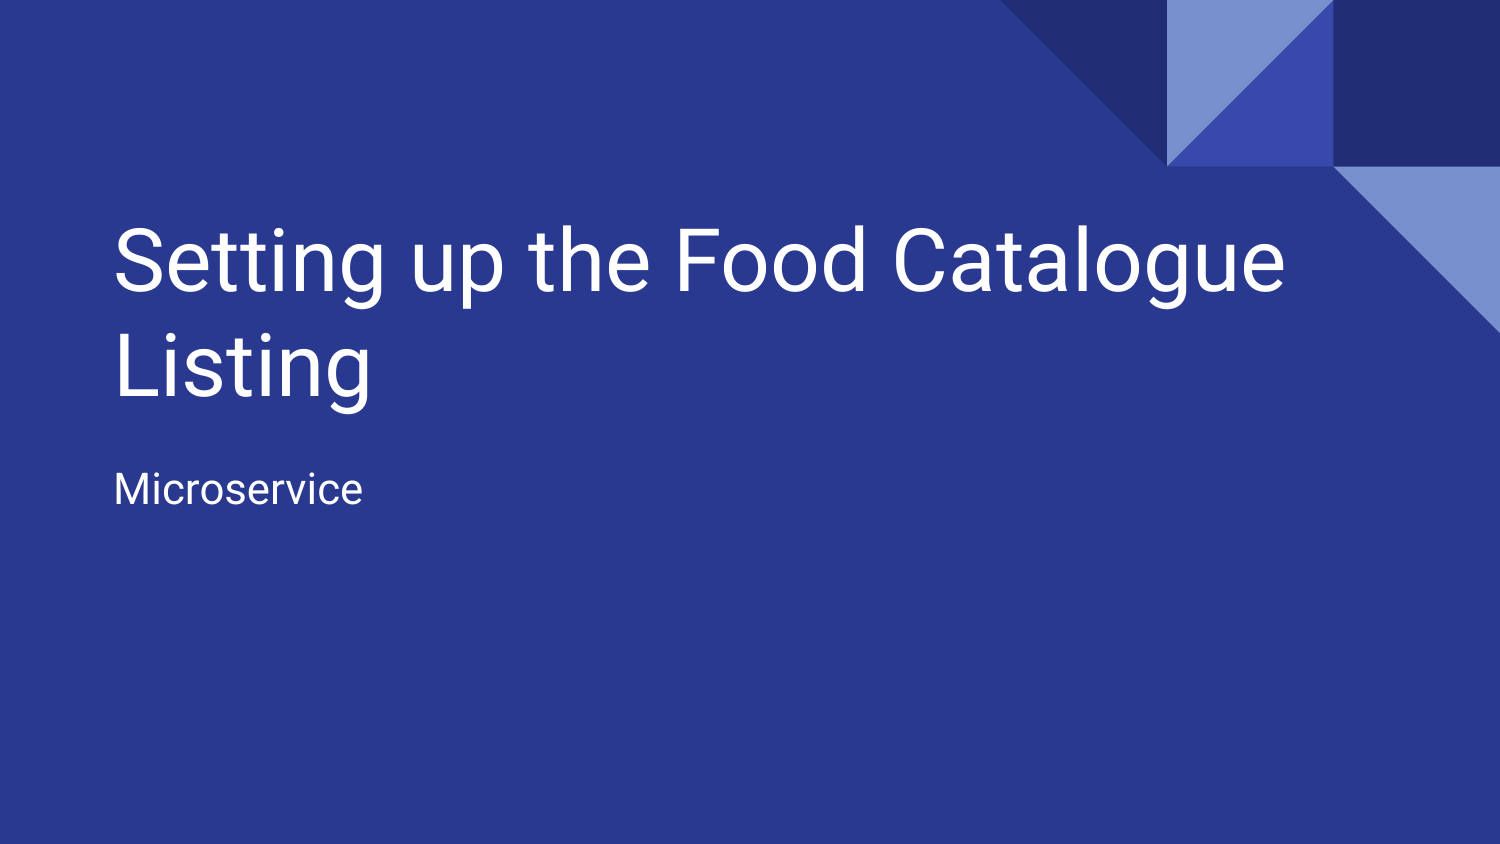

# Setting up the Food Catalogue Listing
Microservice